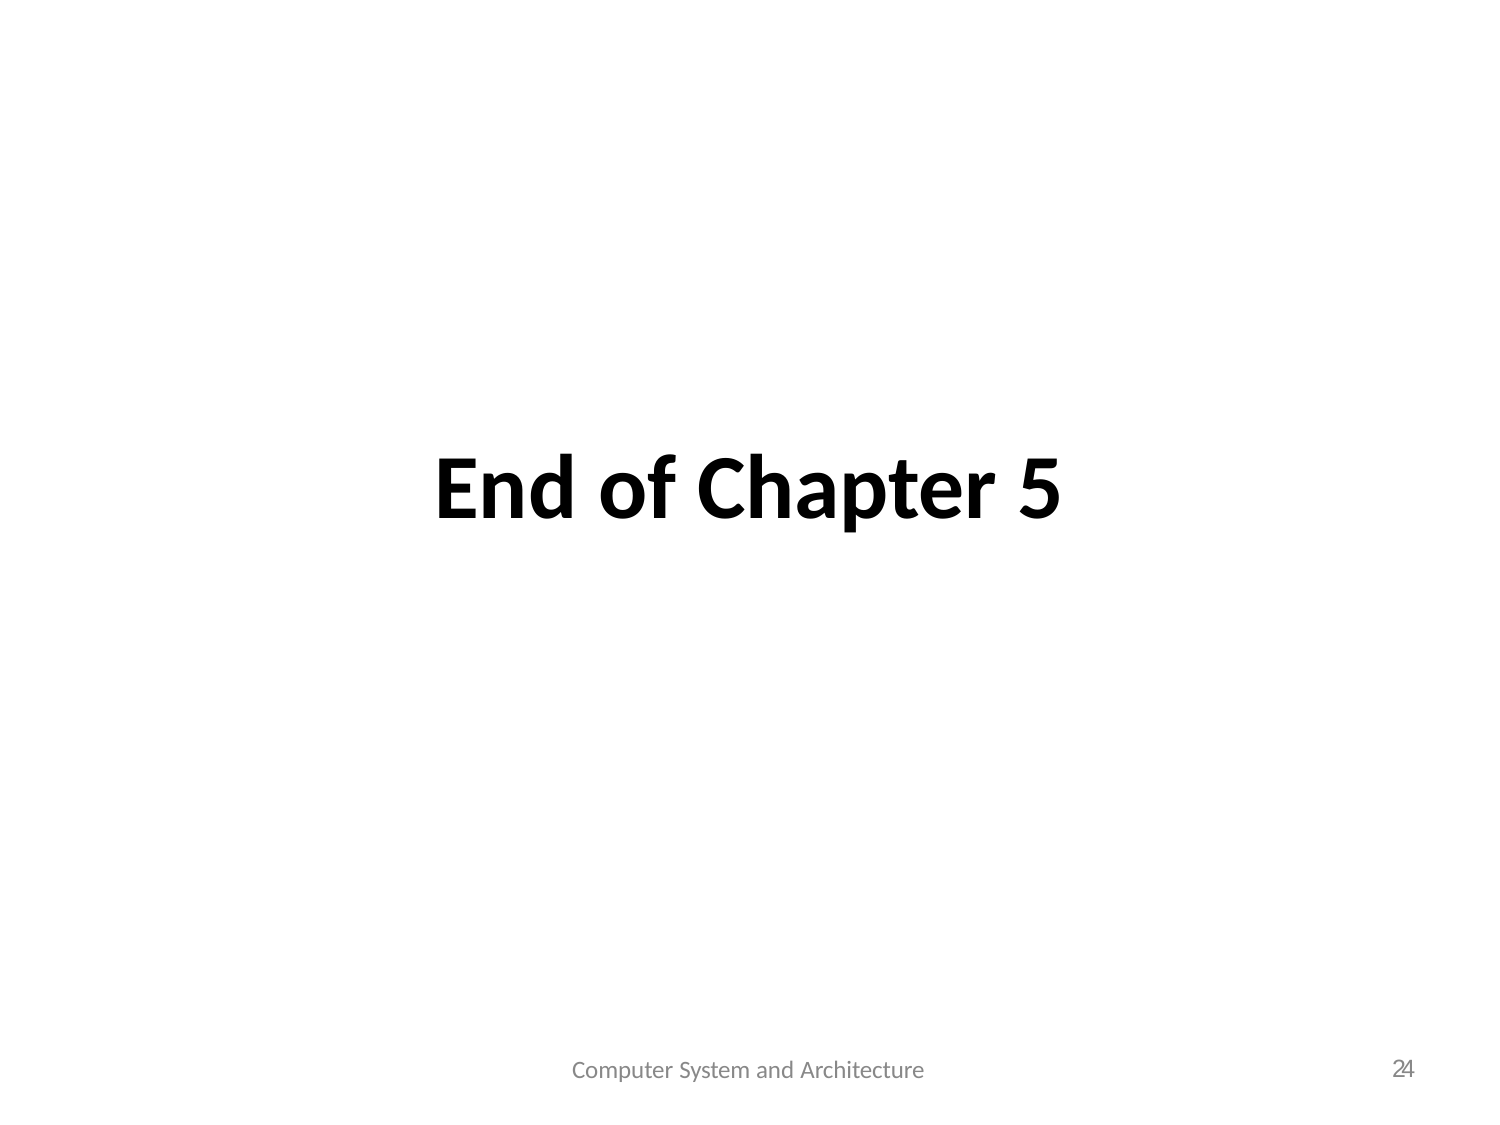

# End of Chapter 5
24
Computer System and Architecture